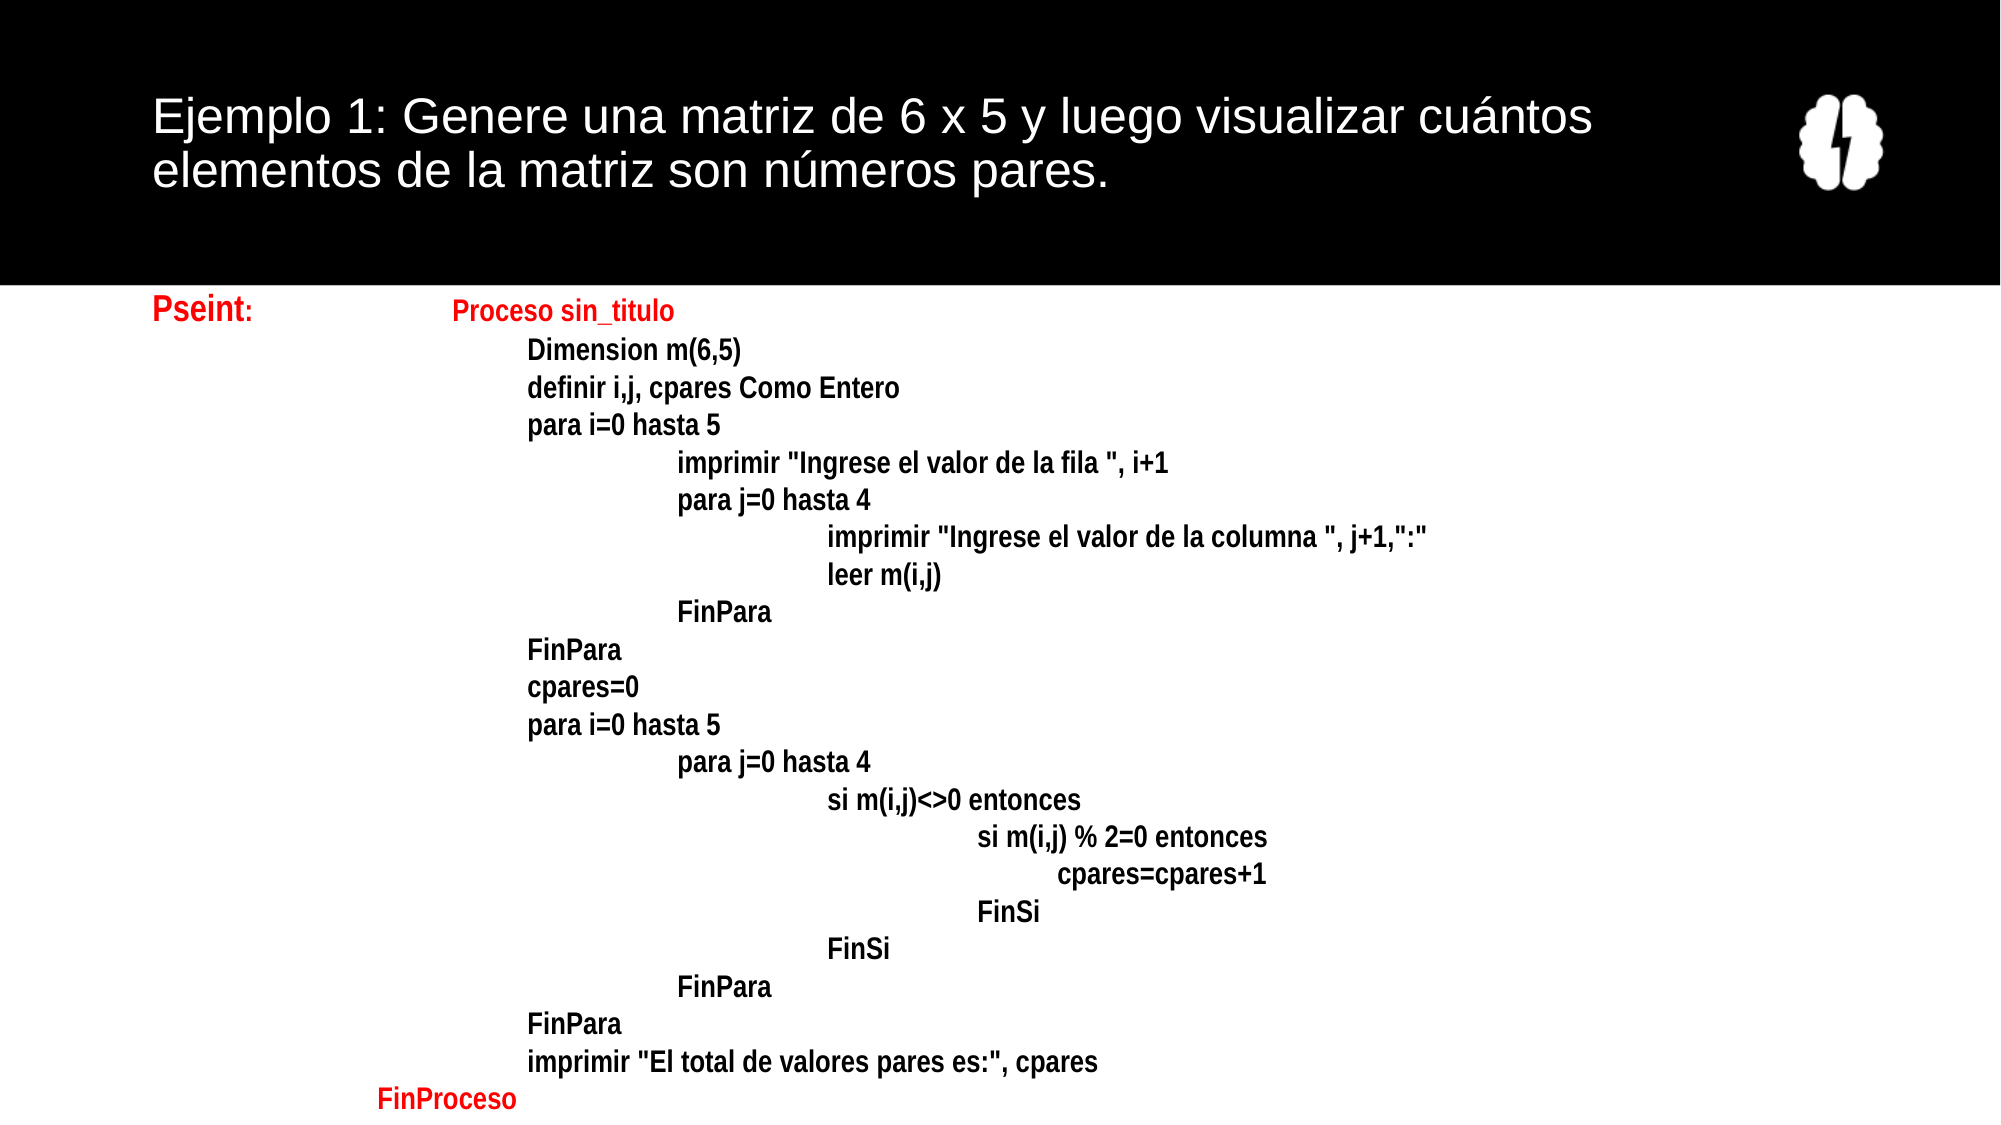

# Ejemplo 1: Genere una matriz de 6 x 5 y luego visualizar cuántos elementos de la matriz son números pares.
Pseint:		Proceso sin_titulo
	Dimension m(6,5)
	definir i,j, cpares Como Entero
	para i=0 hasta 5
		imprimir "Ingrese el valor de la fila ", i+1
		para j=0 hasta 4
			imprimir "Ingrese el valor de la columna ", j+1,":"
			leer m(i,j)
		FinPara
	FinPara
	cpares=0
	para i=0 hasta 5
		para j=0 hasta 4
			si m(i,j)<>0 entonces
				si m(i,j) % 2=0 entonces
				           cpares=cpares+1
				FinSi
			FinSi
		FinPara
	FinPara
	imprimir "El total de valores pares es:", cpares
FinProceso